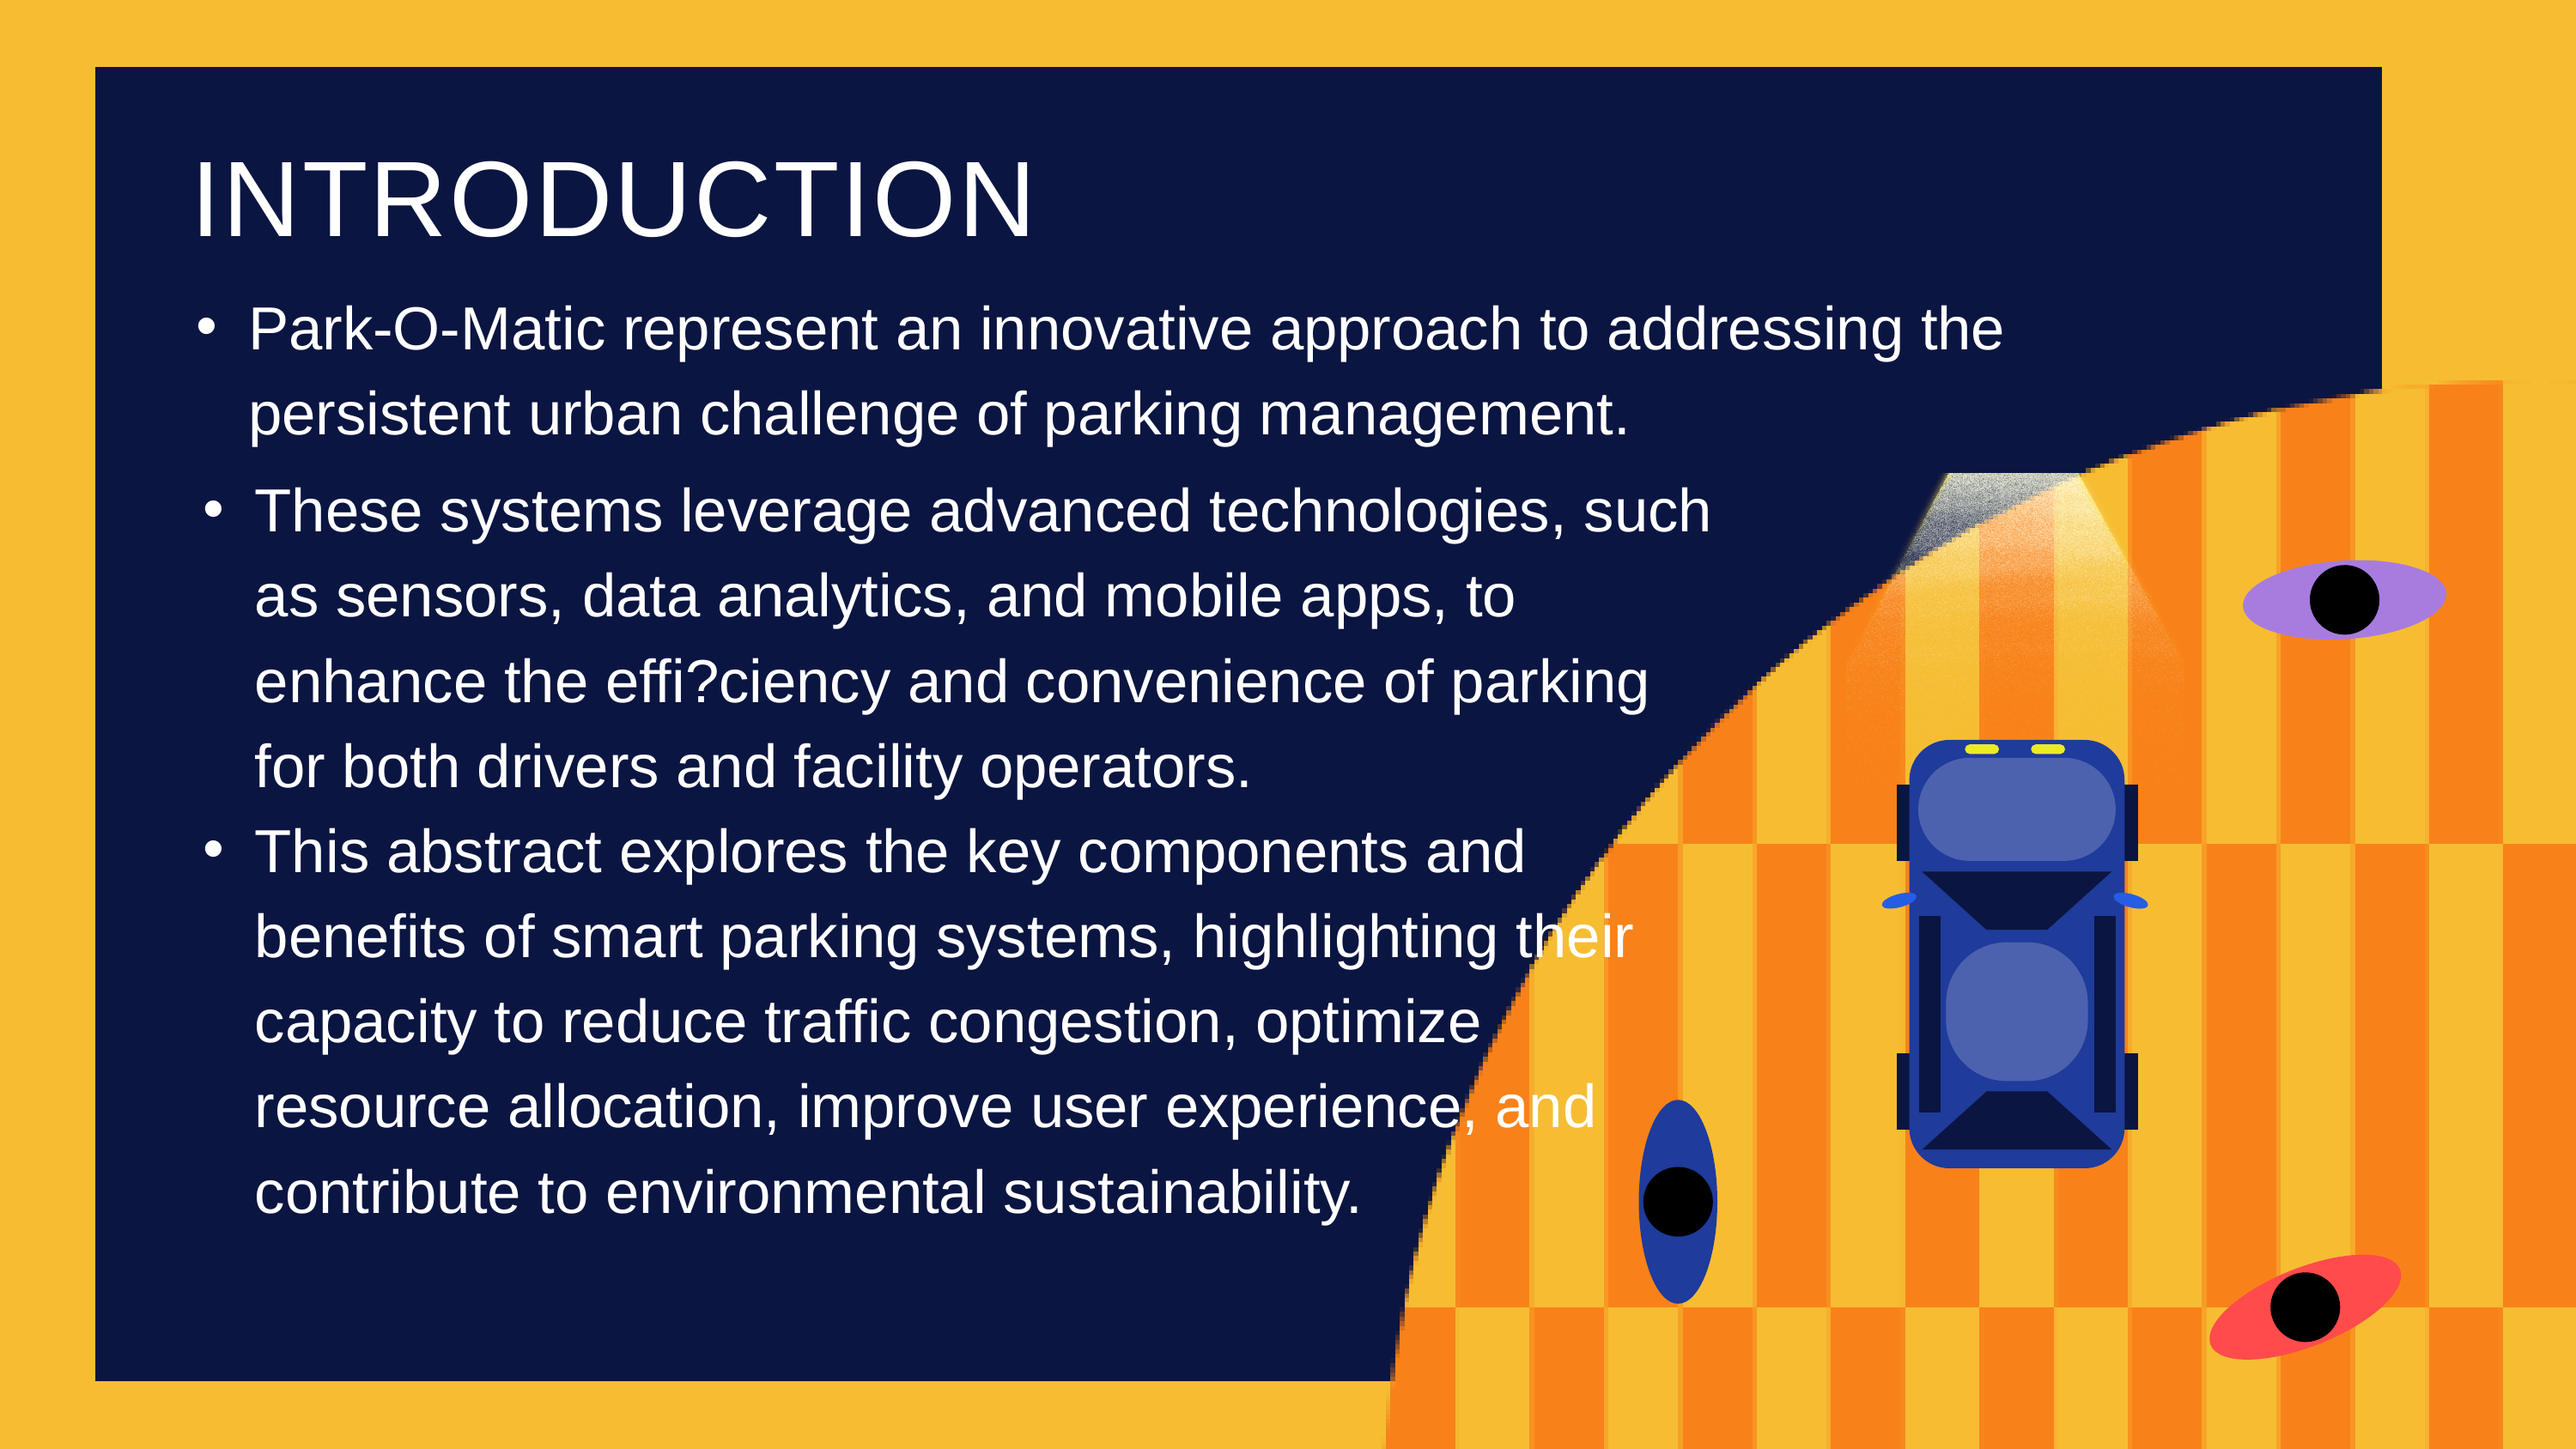

INTRODUCTION
Park-O-Matic represent an innovative approach to addressing the persistent urban challenge of parking management.

These systems leverage advanced technologies, such as sensors, data analytics, and mobile apps, to enhance the effi?ciency and convenience of parking for both drivers and facility operators.
This abstract explores the key components and benefits of smart parking systems, highlighting their capacity to reduce traffic congestion, optimize resource allocation, improve user experience, and contribute to environmental sustainability.